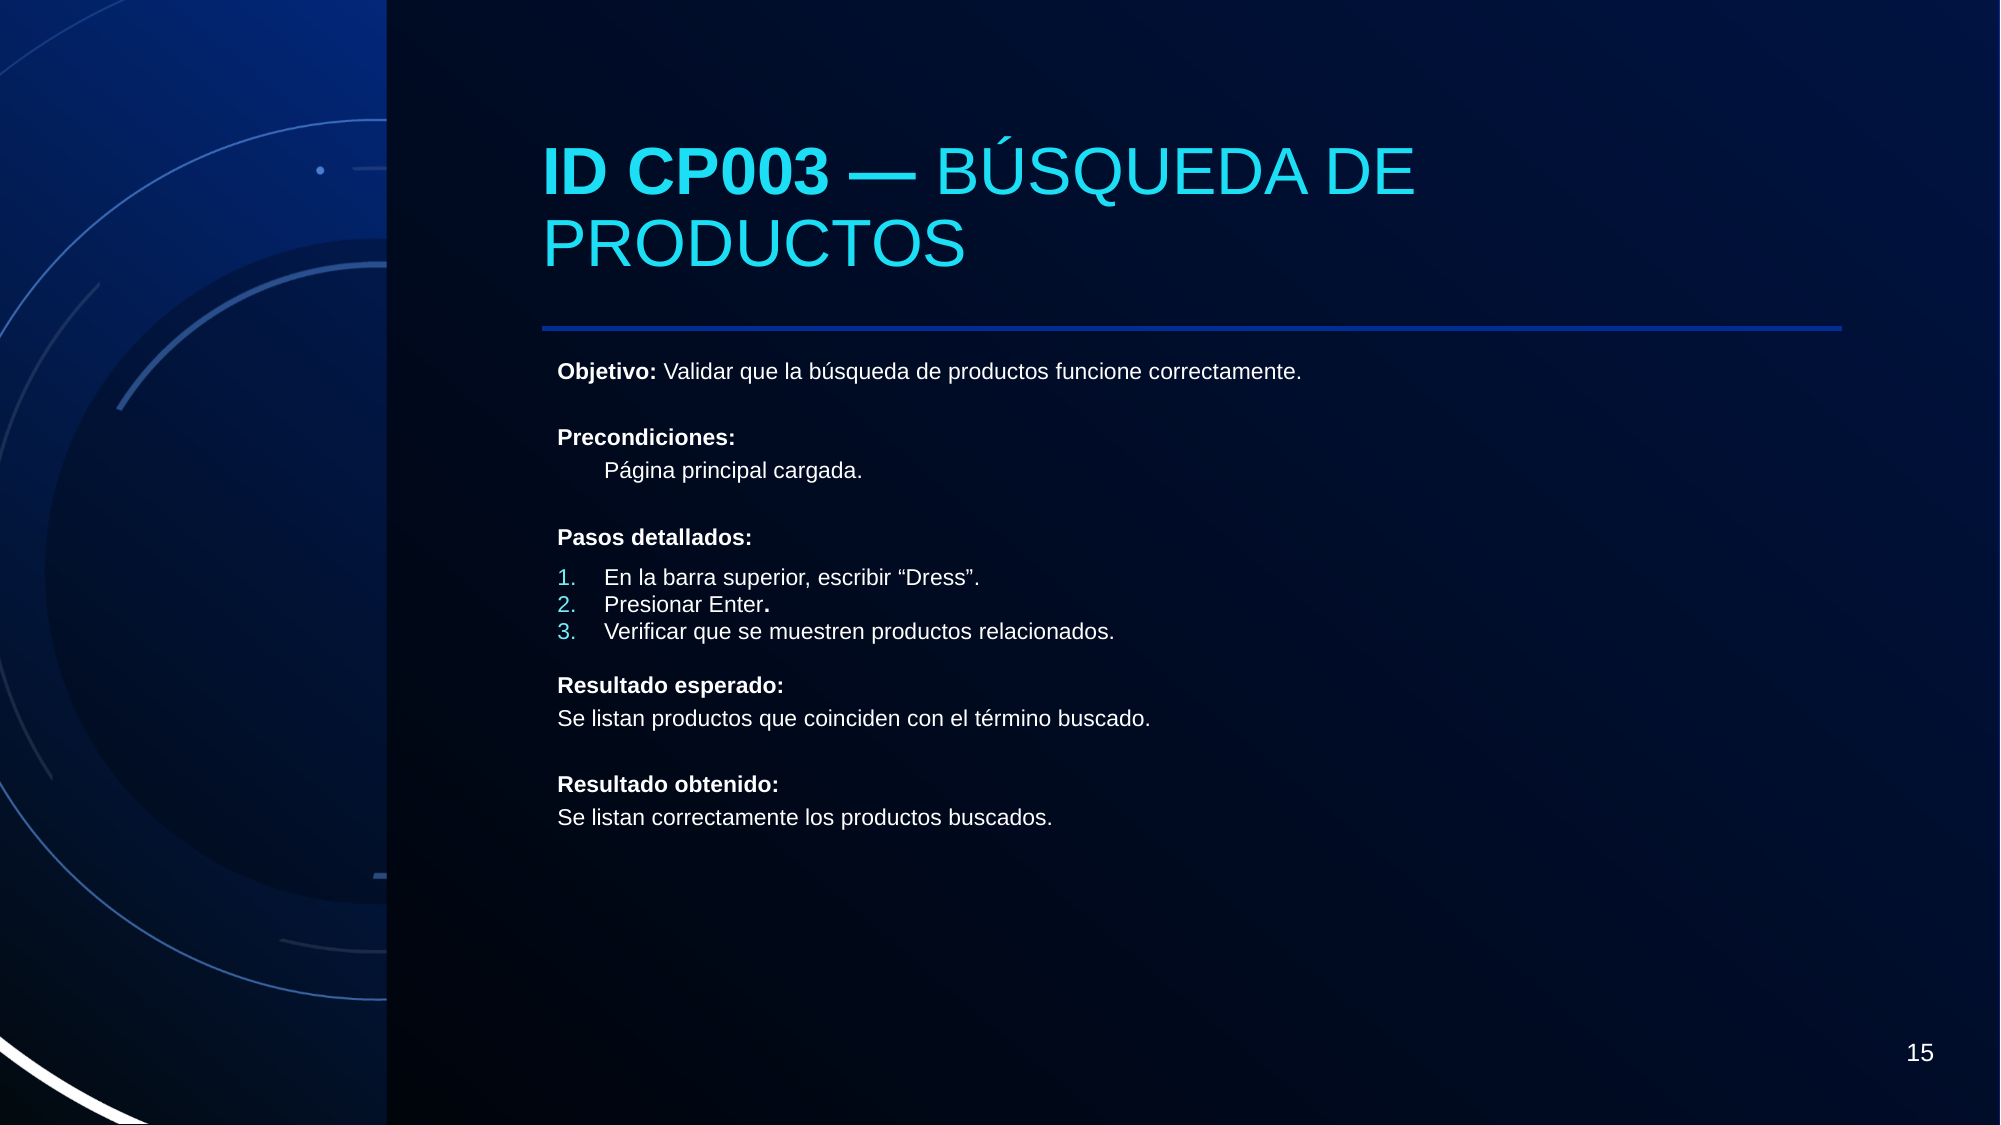

# ID cp003 — Búsqueda de Productos
Objetivo: Validar que la búsqueda de productos funcione correctamente.
Precondiciones:
Página principal cargada.
Pasos detallados:
En la barra superior, escribir “Dress”.
Presionar Enter.
Verificar que se muestren productos relacionados.
Resultado esperado:
Se listan productos que coinciden con el término buscado.
Resultado obtenido:
Se listan correctamente los productos buscados.
15